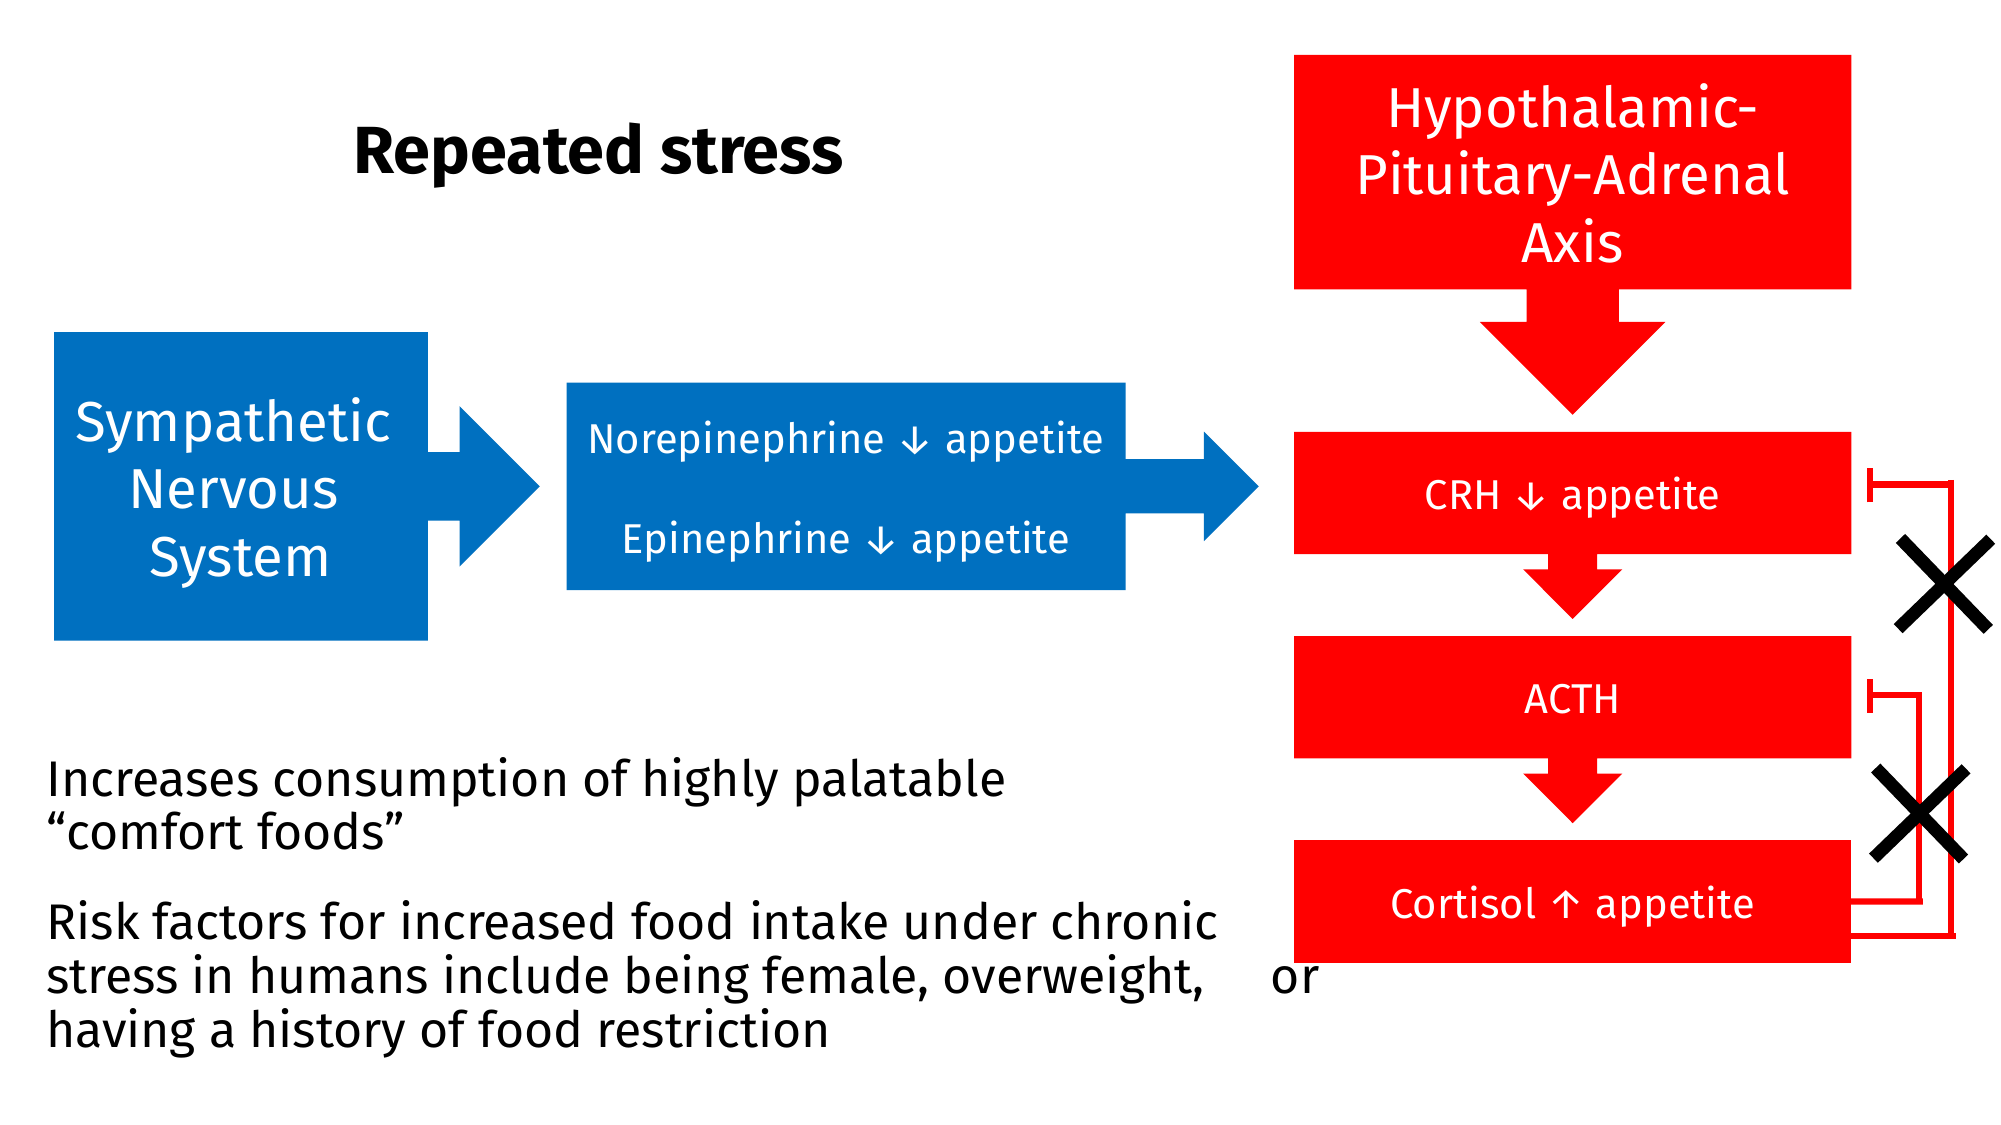

Hypothalamic-Pituitary-Adrenal Axis
Repeated stress
Sympathetic
Nervous
System
Norepinephrine ↓ appetite

Epinephrine ↓ appetite
CRH ↓ appetite

ACTH
Increases consumption of highly palatable “comfort foods”

Cortisol ↑ appetite
Risk factors for increased food intake under chronic stress in humans include being female, overweight,     or having a history of food restriction